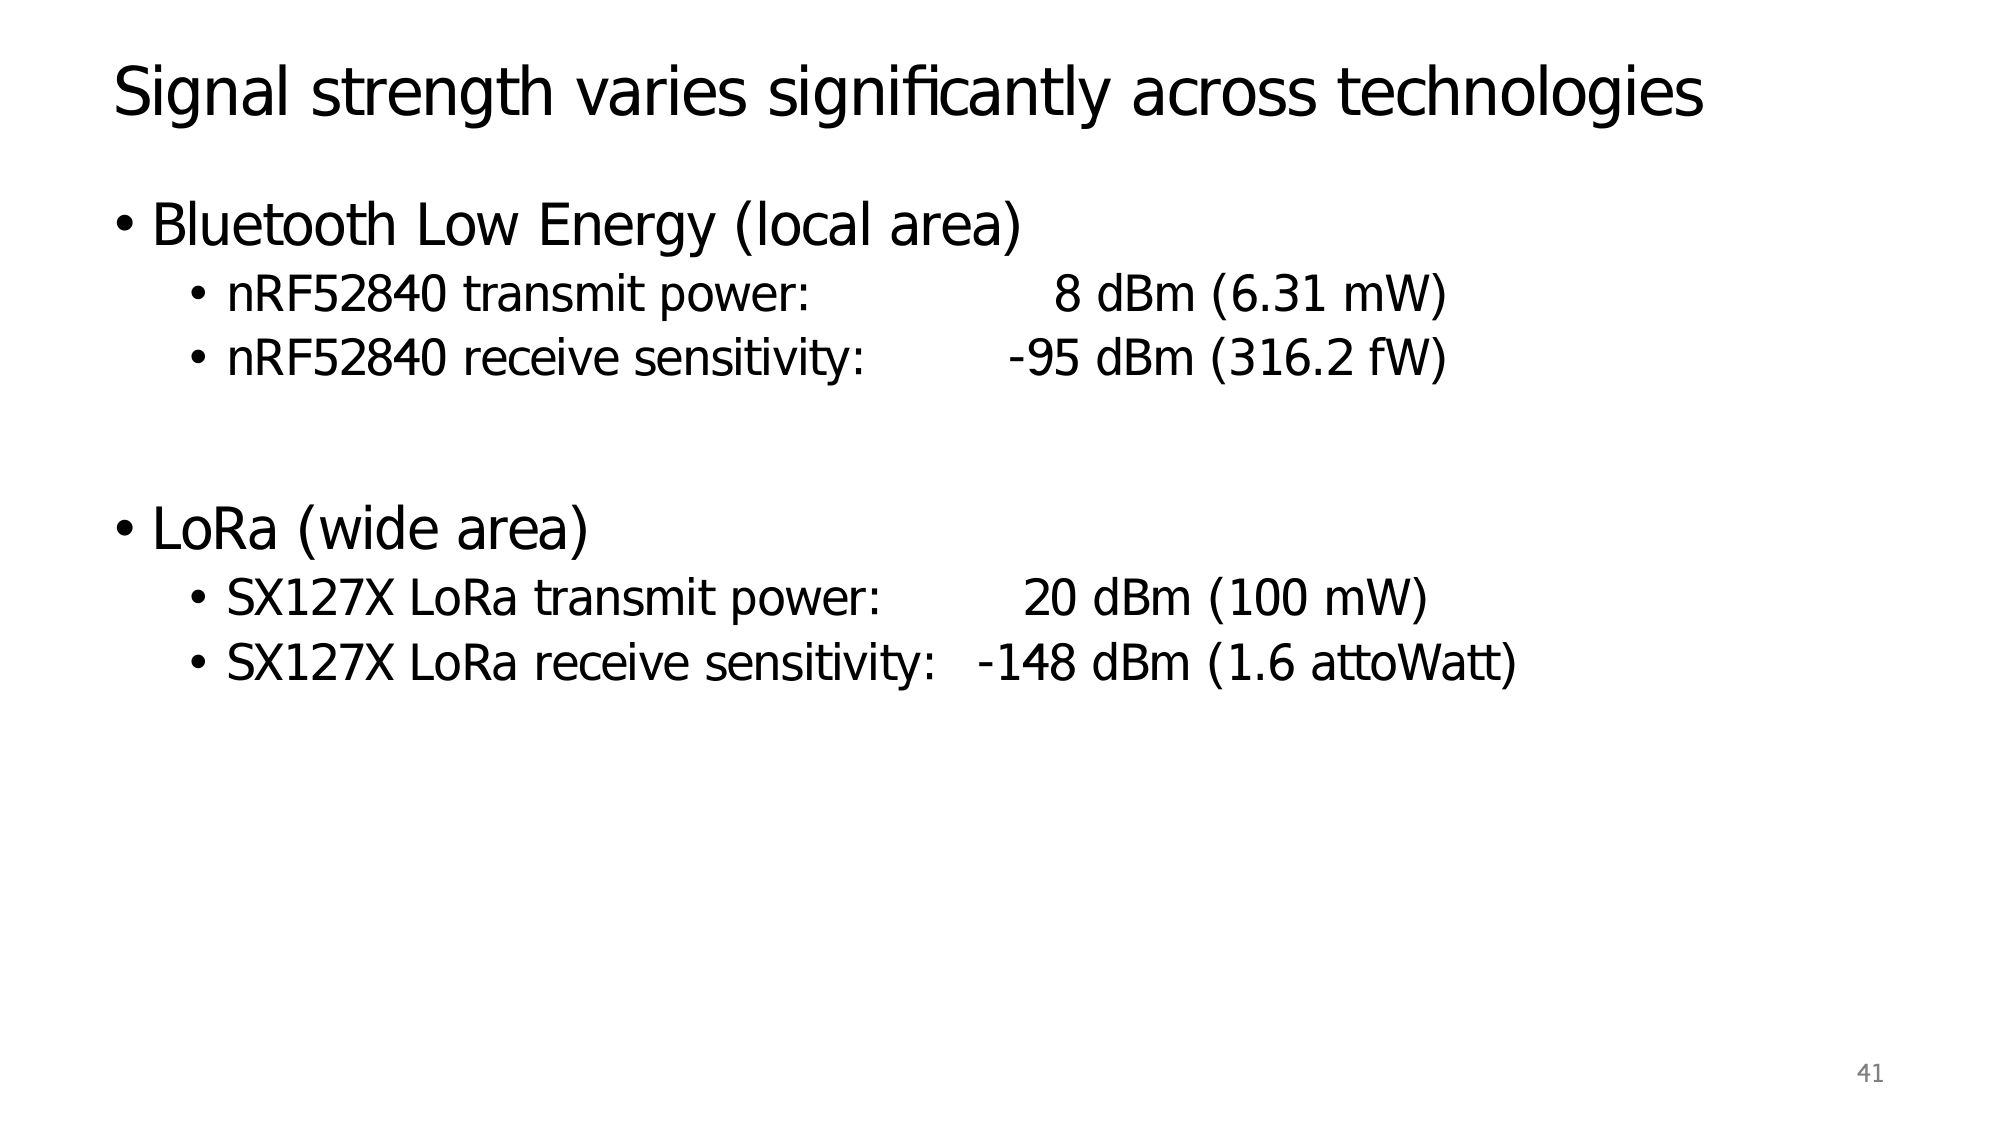

# Signal strength varies significantly across technologies
Bluetooth Low Energy (local area)
nRF52840 transmit power:		     8 dBm (6.31 mW)
nRF52840 receive sensitivity:	  -95 dBm (316.2 fW)

LoRa (wide area)
SX127X LoRa transmit power:	   20 dBm (100 mW)
SX127X LoRa receive sensitivity:	-148 dBm (1.6 attoWatt)

41